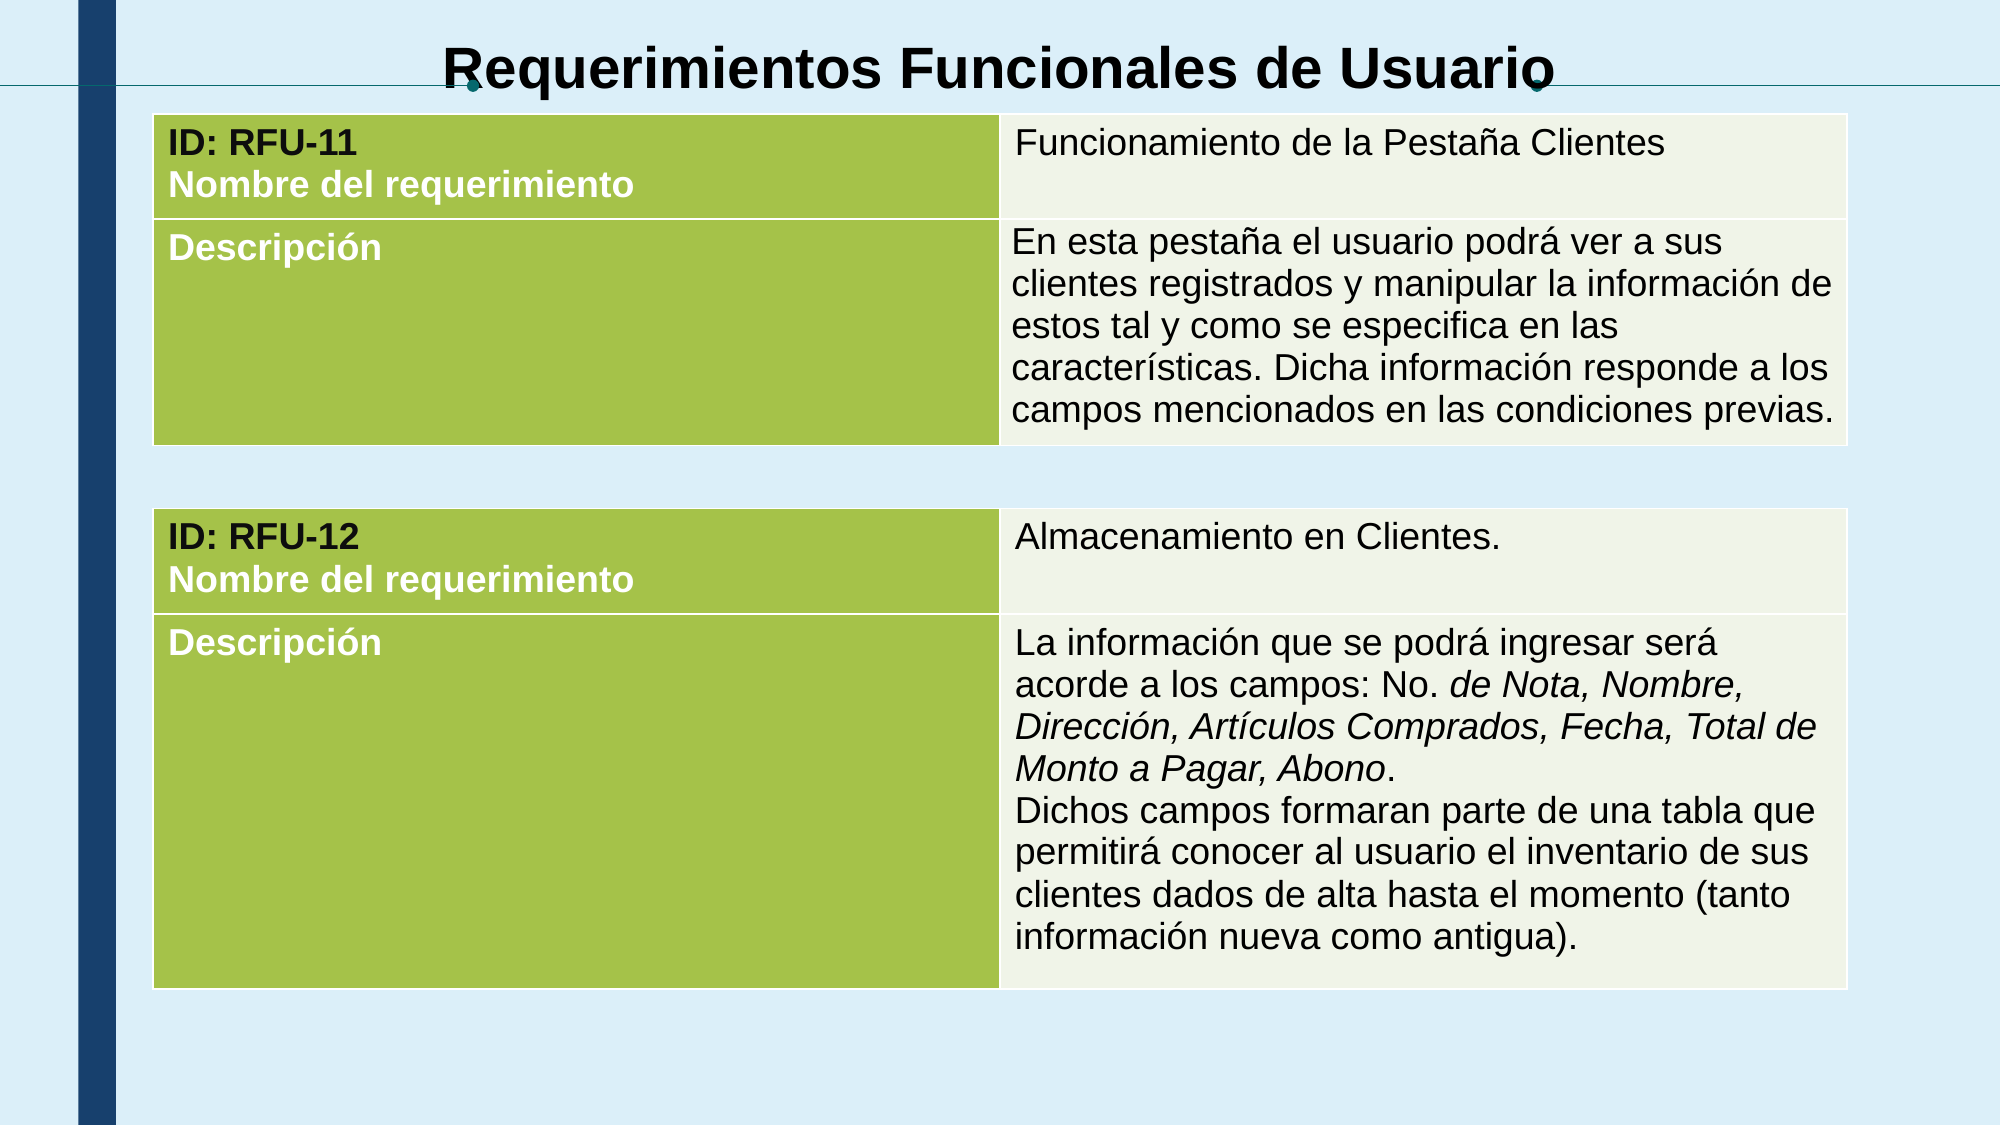

Requerimientos Funcionales de Usuario

| ID: RFU-11 Nombre del requerimiento | Funcionamiento de la Pestaña Clientes |
| --- | --- |
| Descripción | En esta pestaña el usuario podrá ver a sus clientes registrados y manipular la información de estos tal y como se especifica en las características. Dicha información responde a los campos mencionados en las condiciones previas. |
| ID: RFU-12 Nombre del requerimiento | Almacenamiento en Clientes. |
| --- | --- |
| Descripción | La información que se podrá ingresar será acorde a los campos: No. de Nota, Nombre, Dirección, Artículos Comprados, Fecha, Total de Monto a Pagar, Abono. Dichos campos formaran parte de una tabla que permitirá conocer al usuario el inventario de sus clientes dados de alta hasta el momento (tanto información nueva como antigua). |